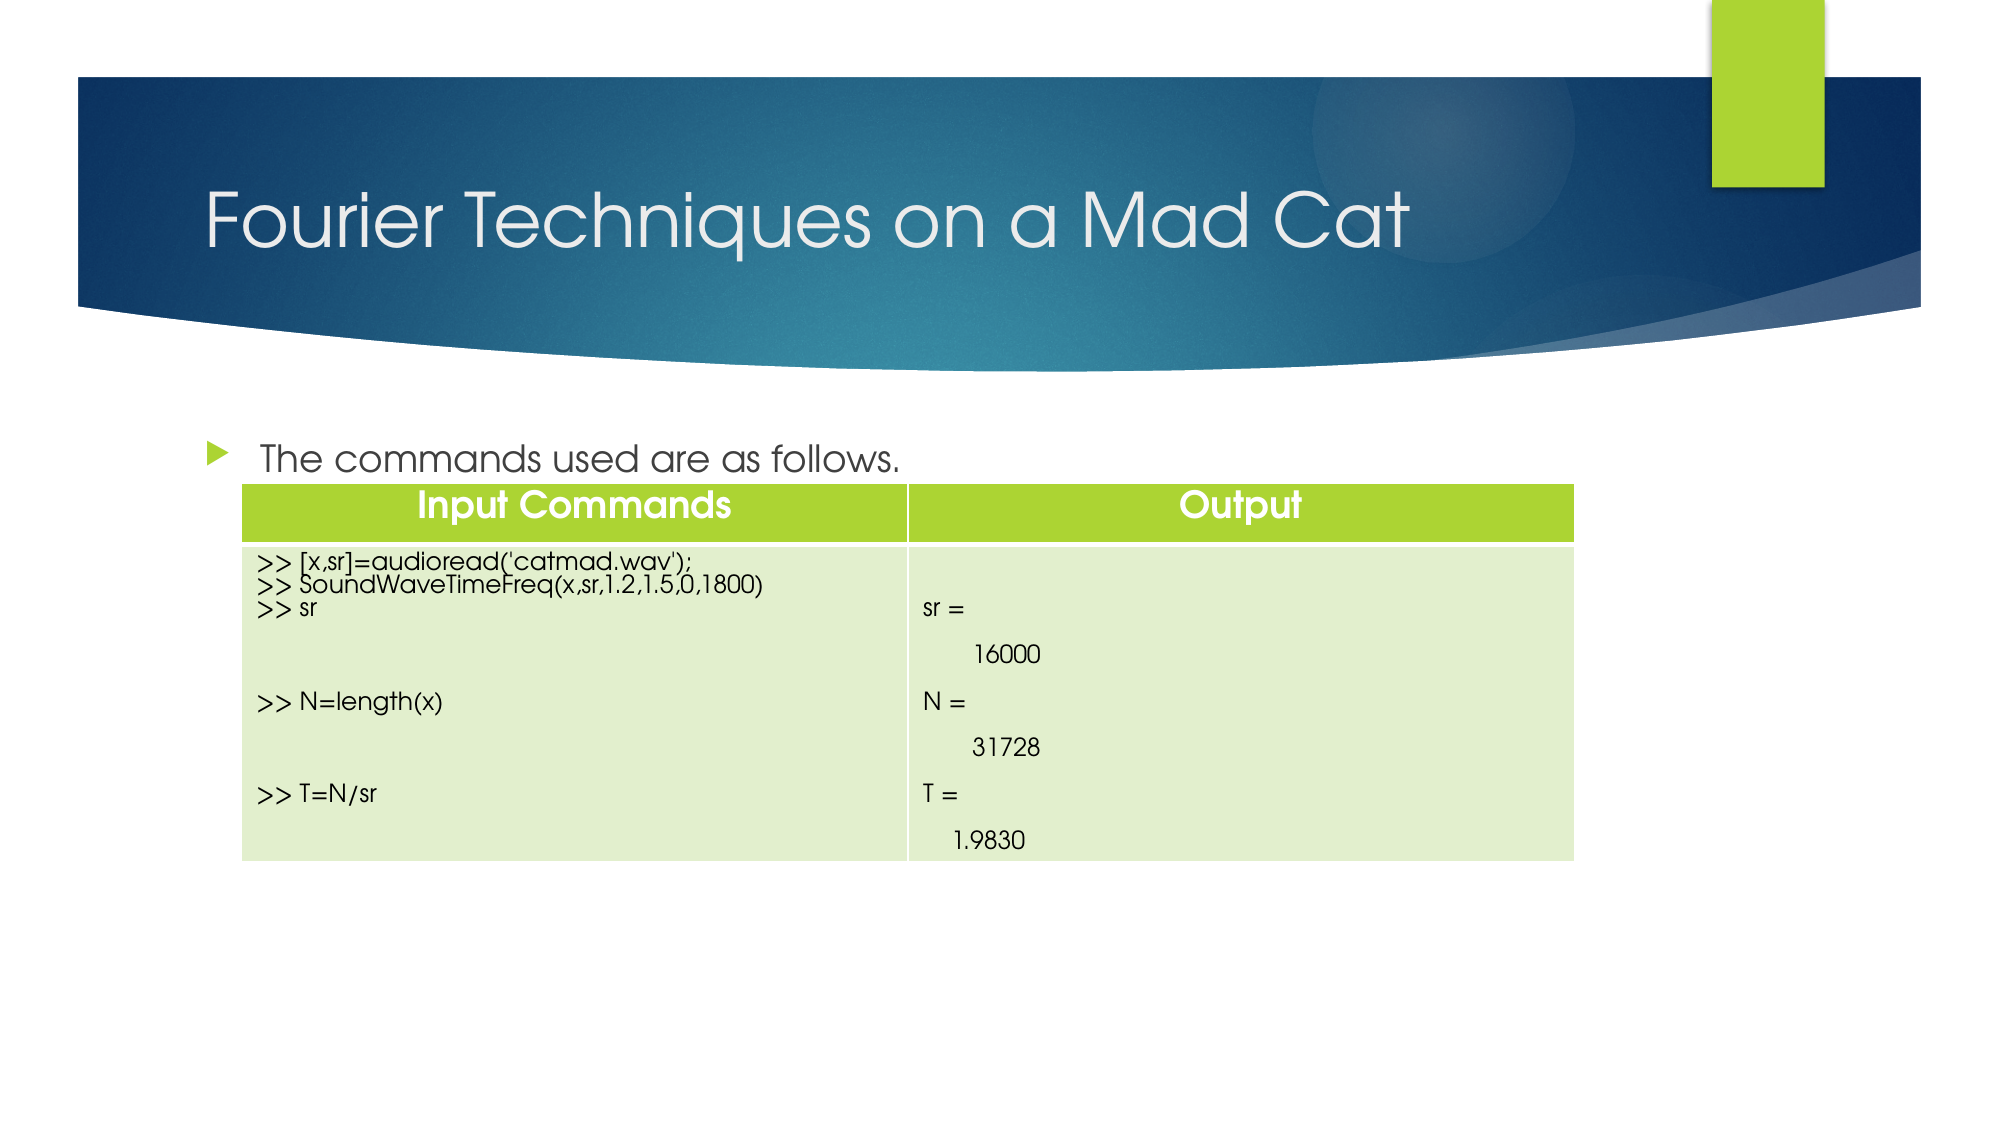

# Fourier Techniques on a Mad Cat
The commands used are as follows.

| Input Commands | Output |
| --- | --- |
| >> [x,sr]=audioread('catmad.wav'); >> SoundWaveTimeFreq(x,sr,1.2,1.5,0,1800) >> sr >> N=length(x) >> T=N/sr | sr = 16000 N = 31728 T = 1.9830 |